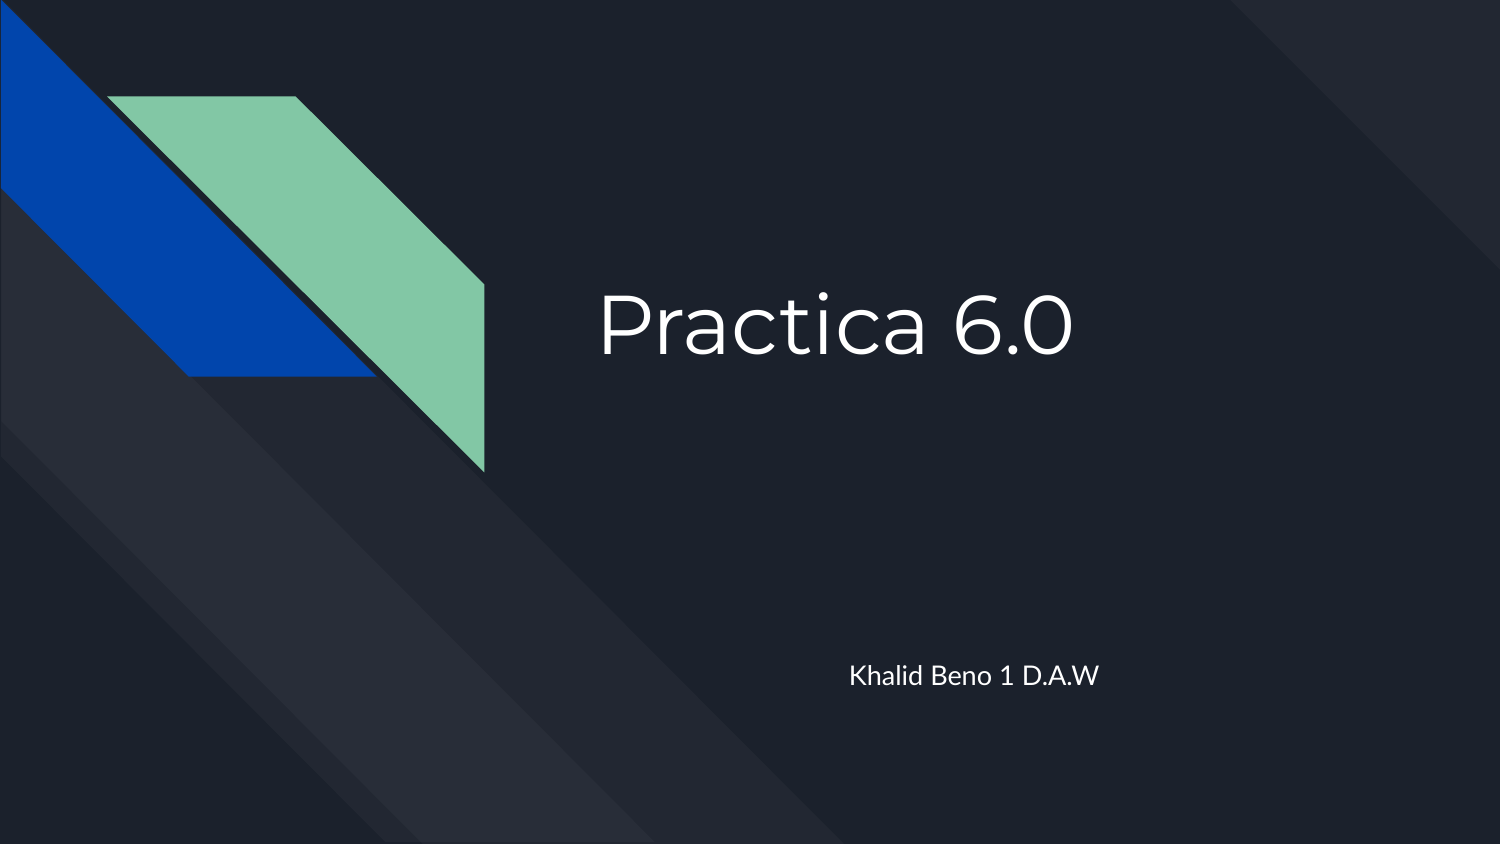

# Practica 6.0
Khalid Beno 1 D.A.W